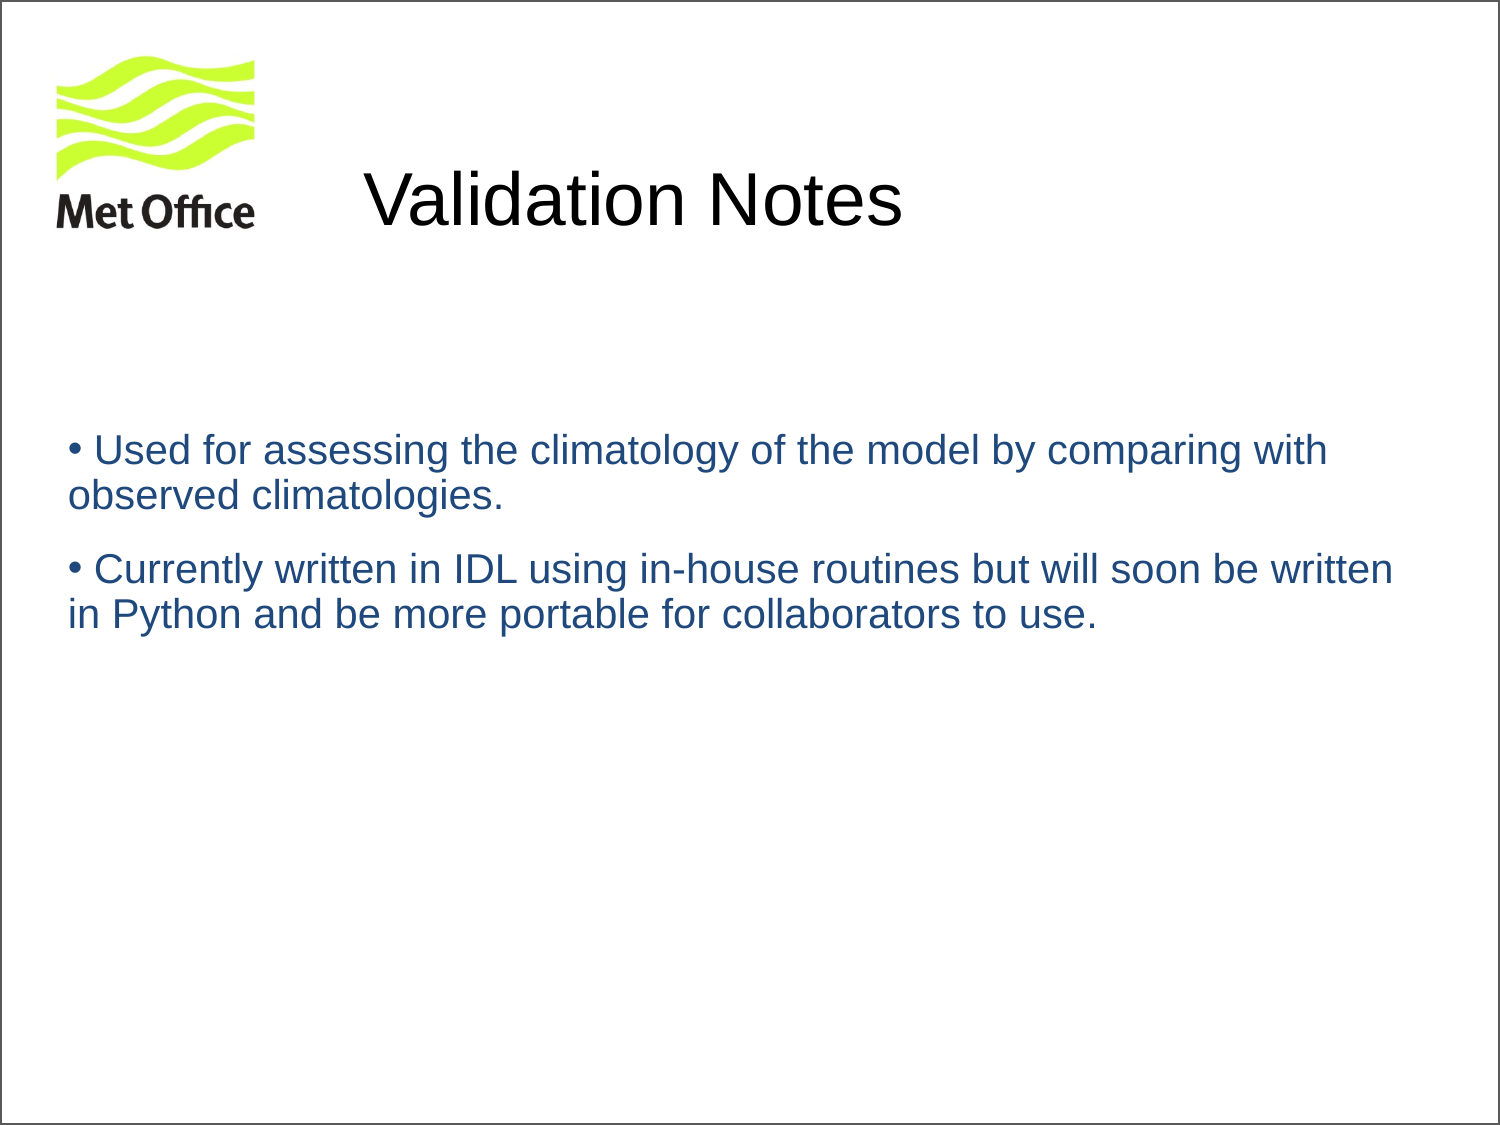

# Validation Notes
 Used for assessing the climatology of the model by comparing with observed climatologies.
 Currently written in IDL using in-house routines but will soon be written in Python and be more portable for collaborators to use.